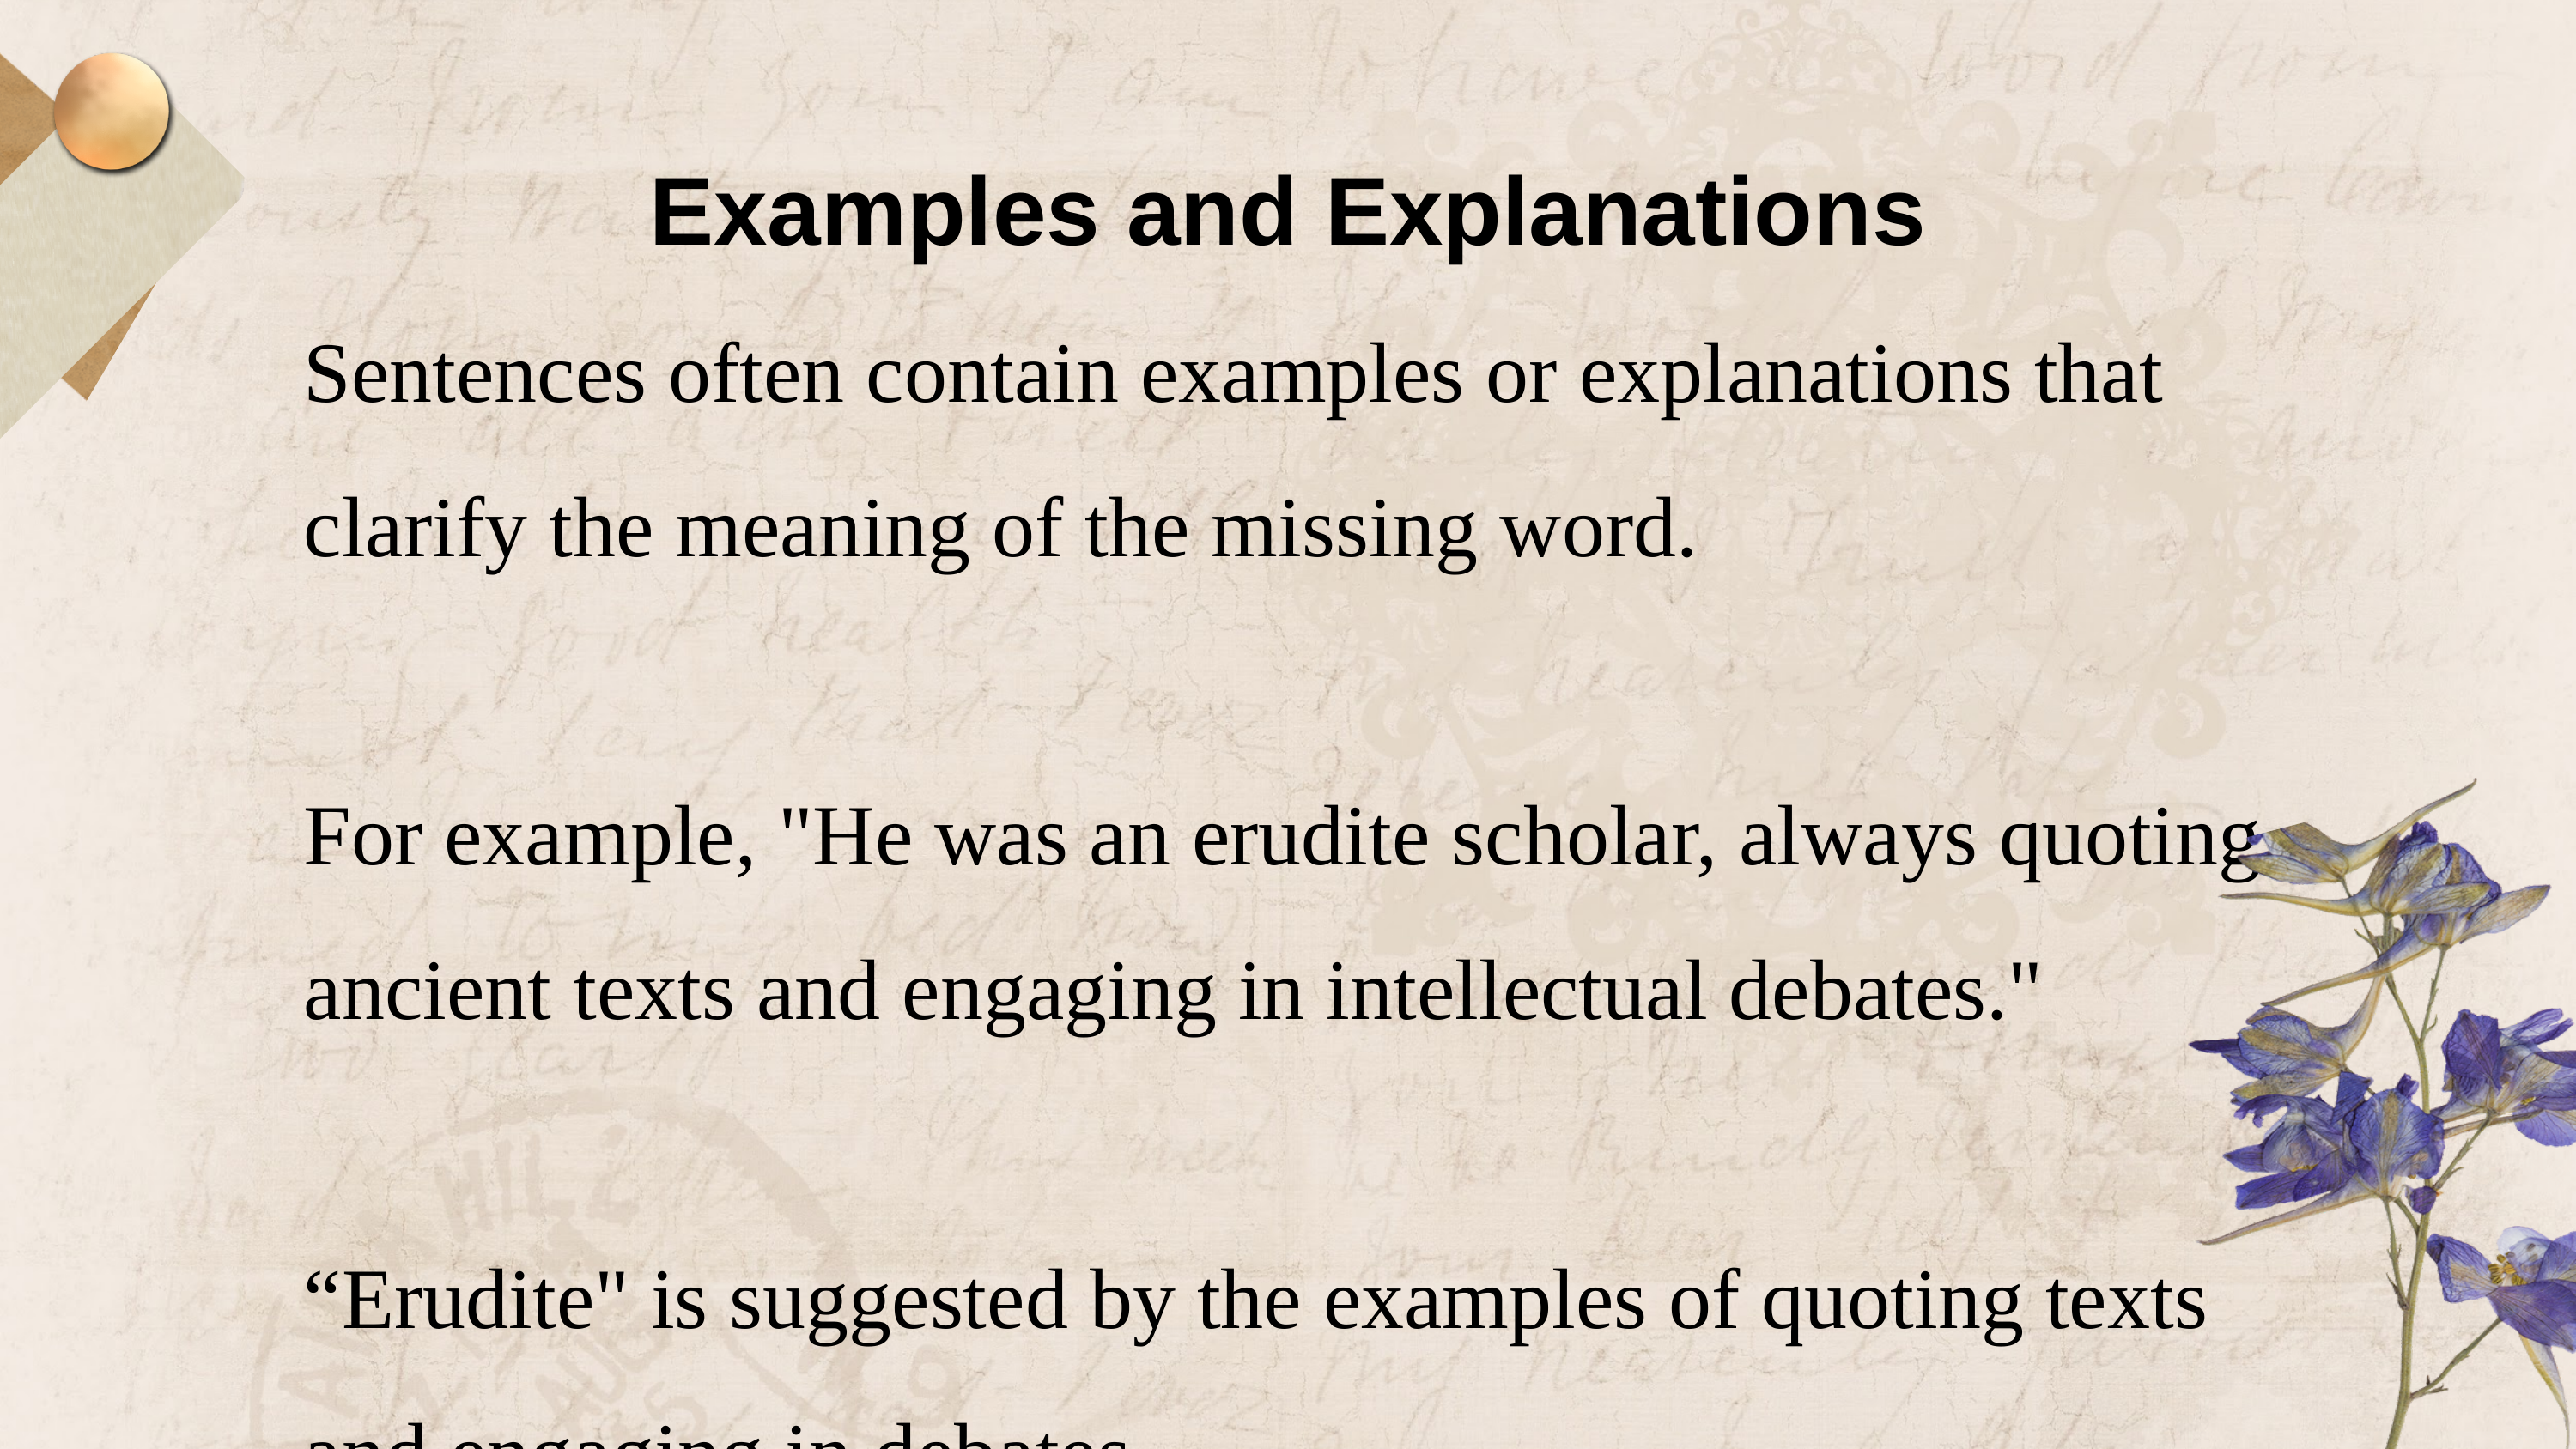

Examples and Explanations
Sentences often contain examples or explanations that clarify the meaning of the missing word.

For example, "He was an erudite scholar, always quoting ancient texts and engaging in intellectual debates."

“Erudite" is suggested by the examples of quoting texts and engaging in debates.